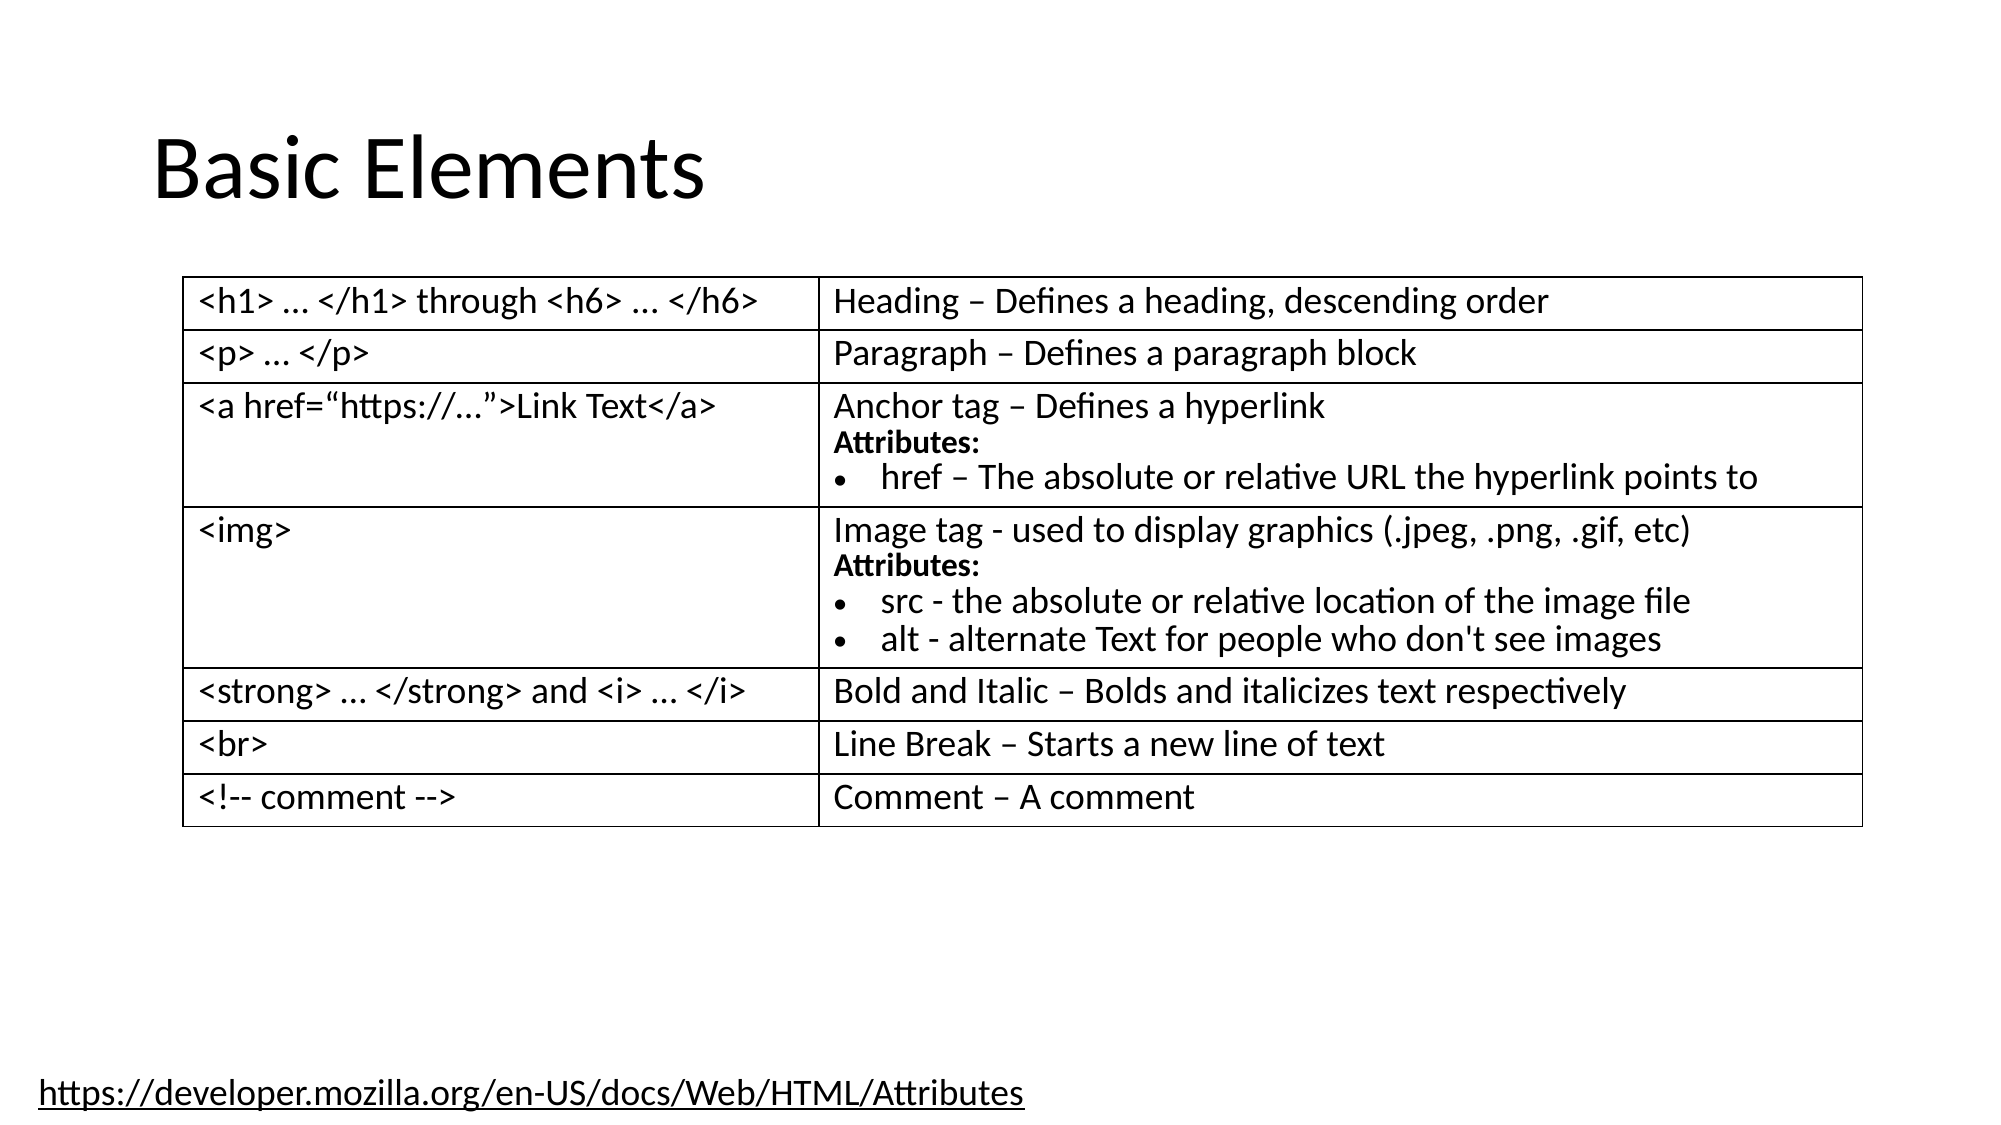

# Basic Elements
| <h1> … </h1> through <h6> ... </h6> | Heading – Defines a heading, descending order |
| --- | --- |
| <p> … </p> | Paragraph – Defines a paragraph block |
| <a href=“https://…”>Link Text</a> | Anchor tag – Defines a hyperlink Attributes: href – The absolute or relative URL the hyperlink points to |
| <img> | Image tag - used to display graphics (.jpeg, .png, .gif, etc) Attributes: src - the absolute or relative location of the image file alt - alternate Text for people who don't see images |
| <strong> … </strong> and <i> … </i> | Bold and Italic – Bolds and italicizes text respectively |
| <br> | Line Break – Starts a new line of text |
| <!-- comment --> | Comment – A comment |
https://developer.mozilla.org/en-US/docs/Web/HTML/Attributes